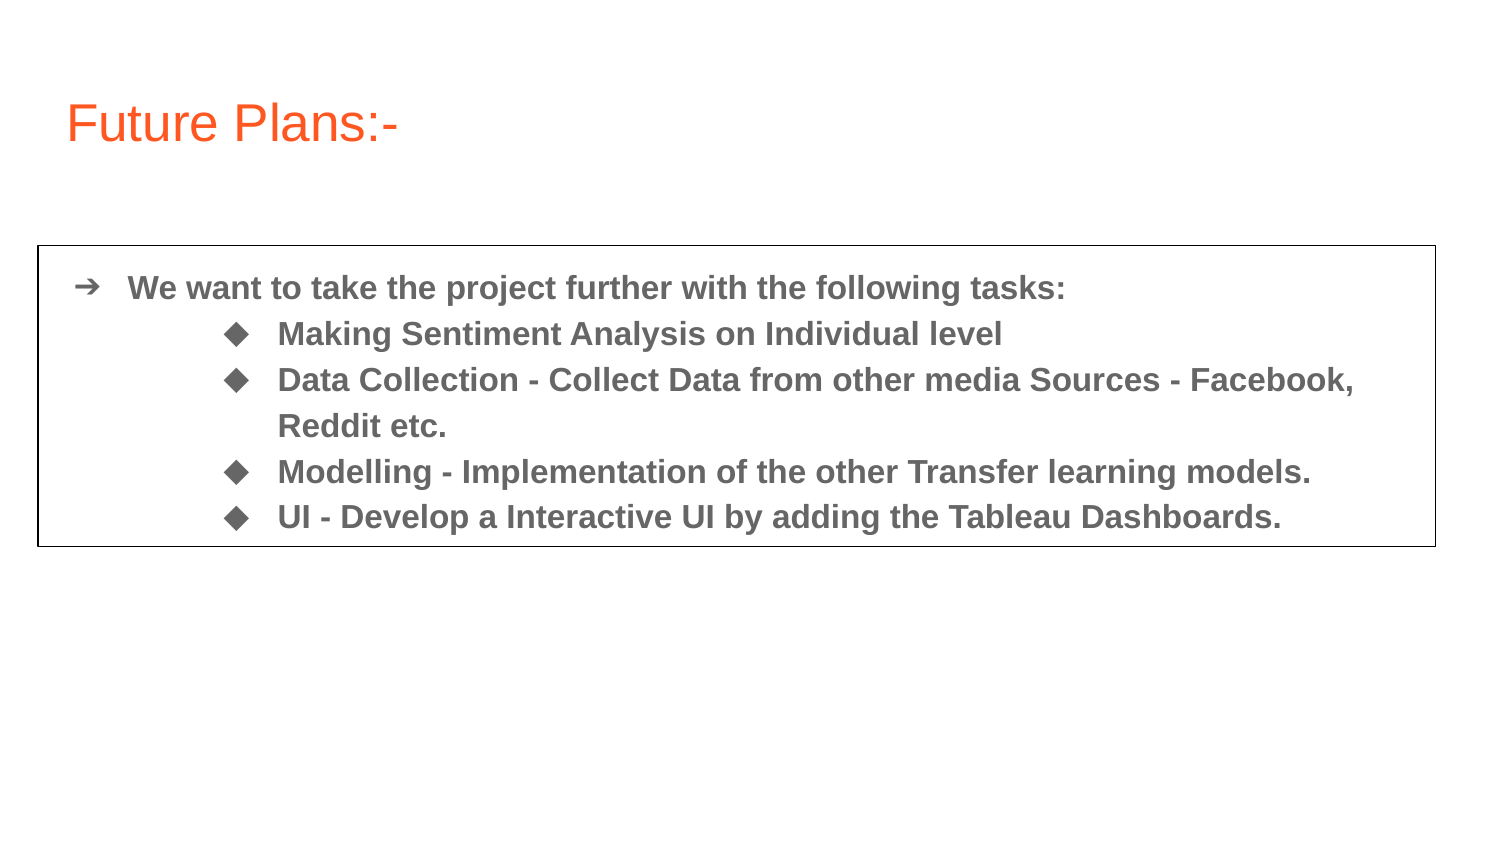

# Future Plans:-
We want to take the project further with the following tasks:
Making Sentiment Analysis on Individual level
Data Collection - Collect Data from other media Sources - Facebook, Reddit etc.
Modelling - Implementation of the other Transfer learning models.
UI - Develop a Interactive UI by adding the Tableau Dashboards.